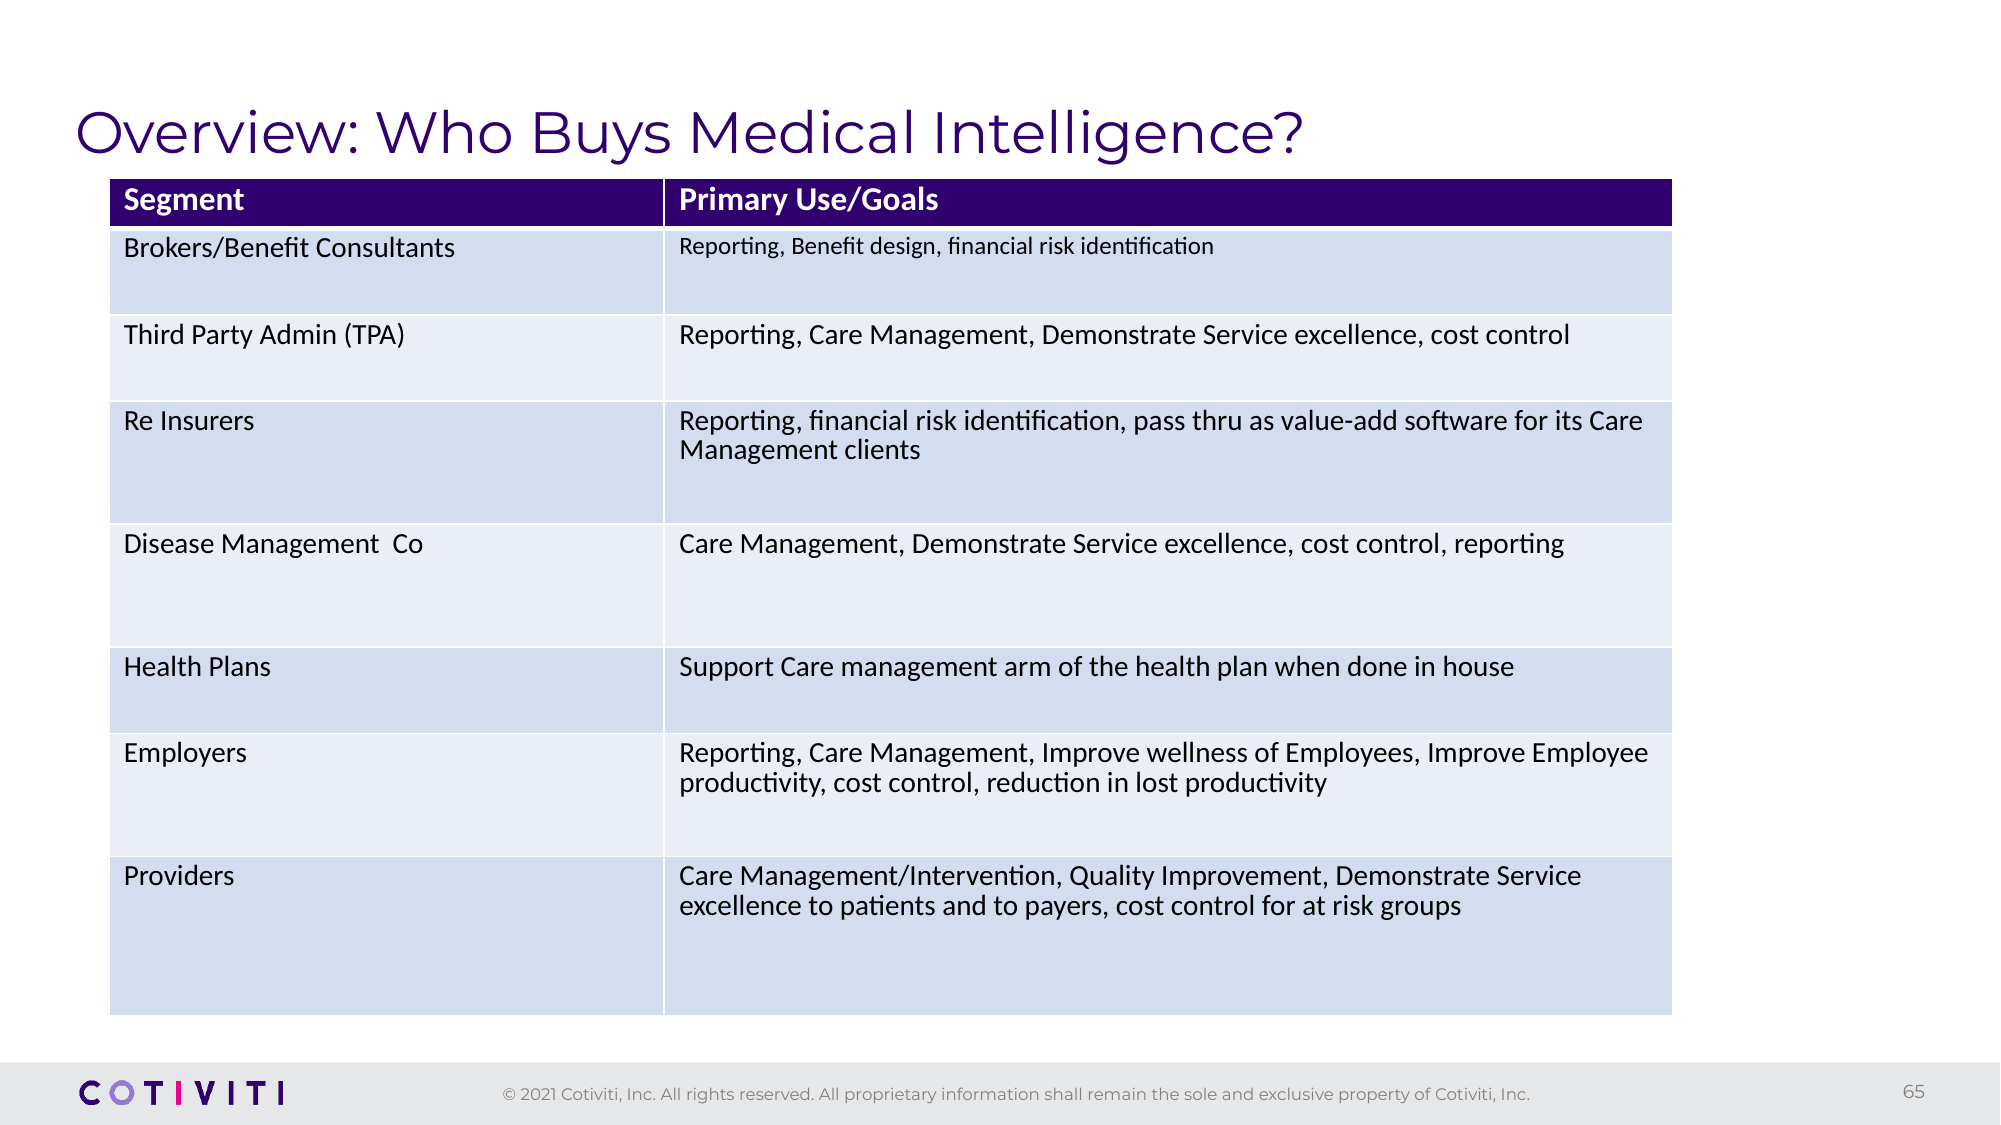

# Overview: Who Buys Medical Intelligence?
| Segment | Primary Use/Goals |
| --- | --- |
| Brokers/Benefit Consultants | Reporting, Benefit design, financial risk identification |
| Third Party Admin (TPA) | Reporting, Care Management, Demonstrate Service excellence, cost control |
| Re Insurers | Reporting, financial risk identification, pass thru as value-add software for its Care Management clients |
| Disease Management Co | Care Management, Demonstrate Service excellence, cost control, reporting |
| Health Plans | Support Care management arm of the health plan when done in house |
| Employers | Reporting, Care Management, Improve wellness of Employees, Improve Employee productivity, cost control, reduction in lost productivity |
| Providers | Care Management/Intervention, Quality Improvement, Demonstrate Service excellence to patients and to payers, cost control for at risk groups |
65